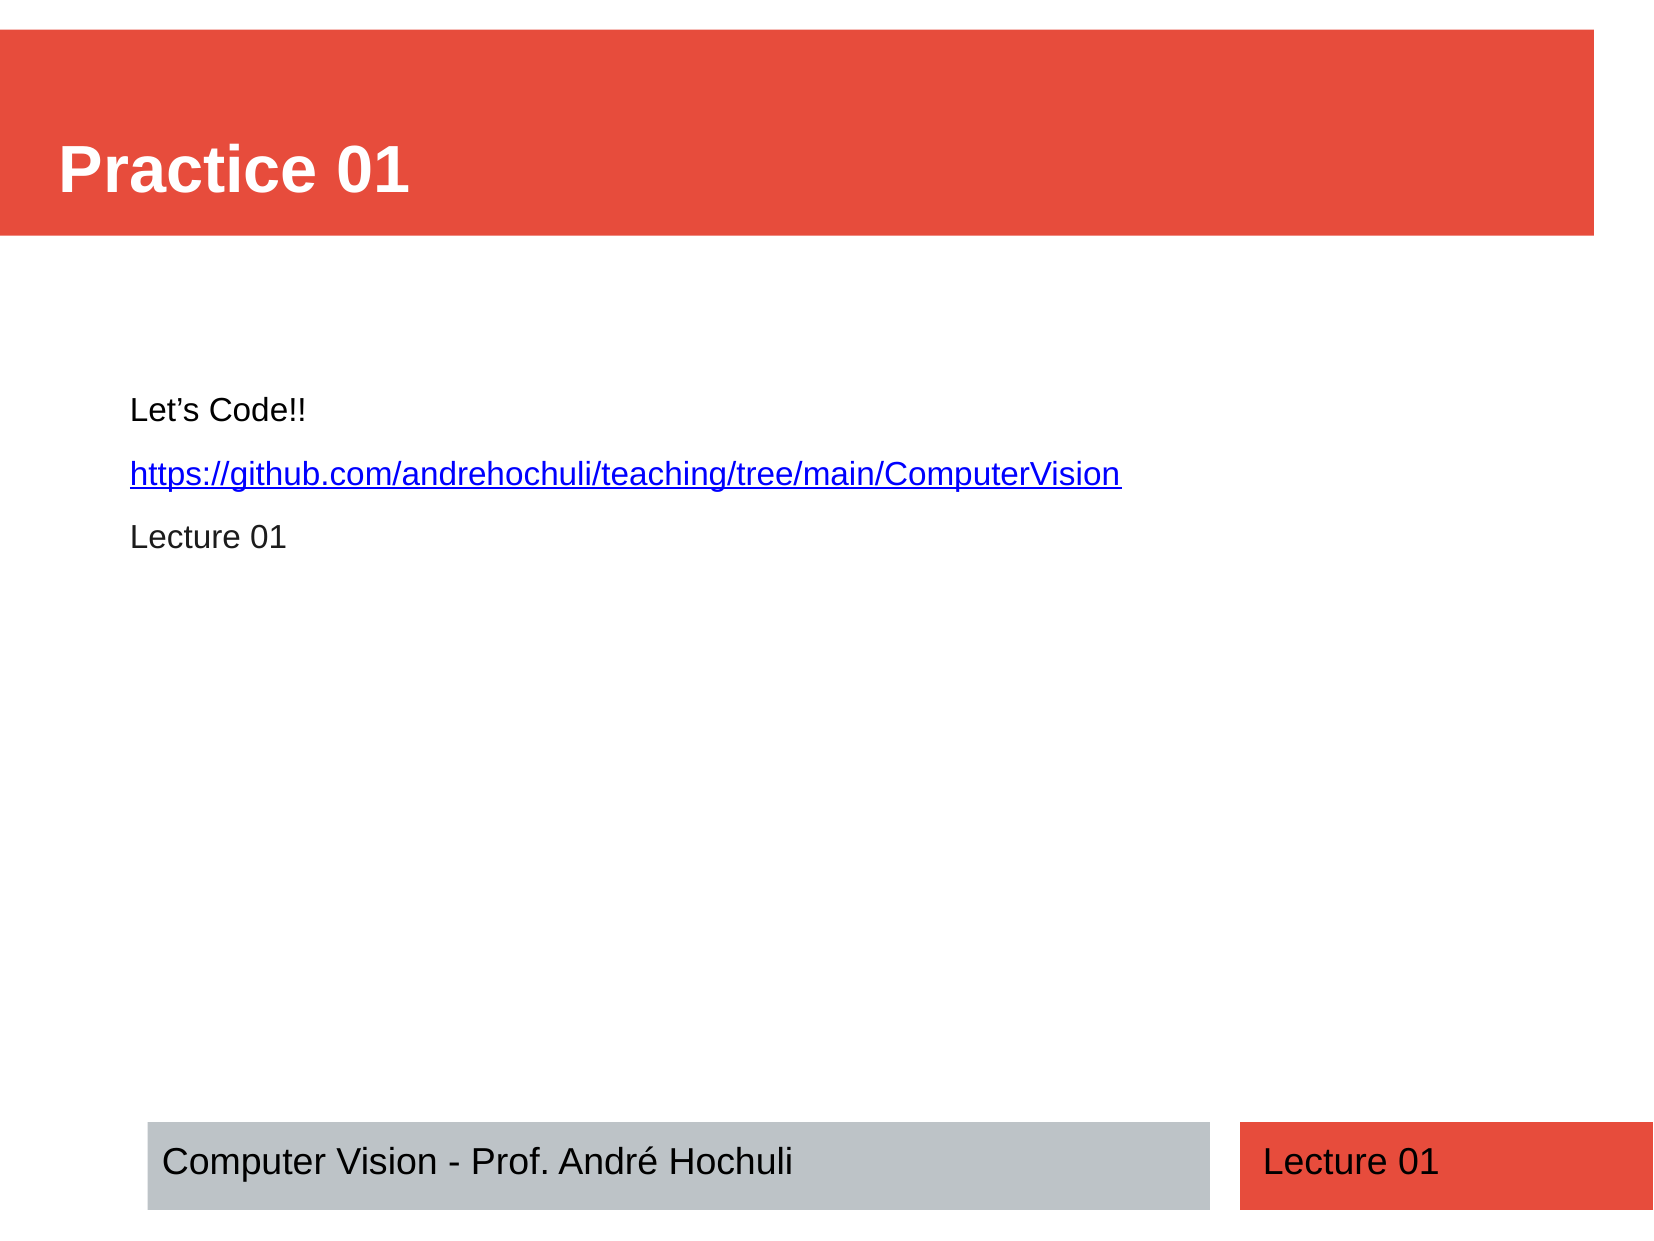

Practice 01

Let’s Code!!
https://github.com/andrehochuli/teaching/tree/main/ComputerVision
Lecture 01

Computer Vision - Prof. André Hochuli
Lecture 01